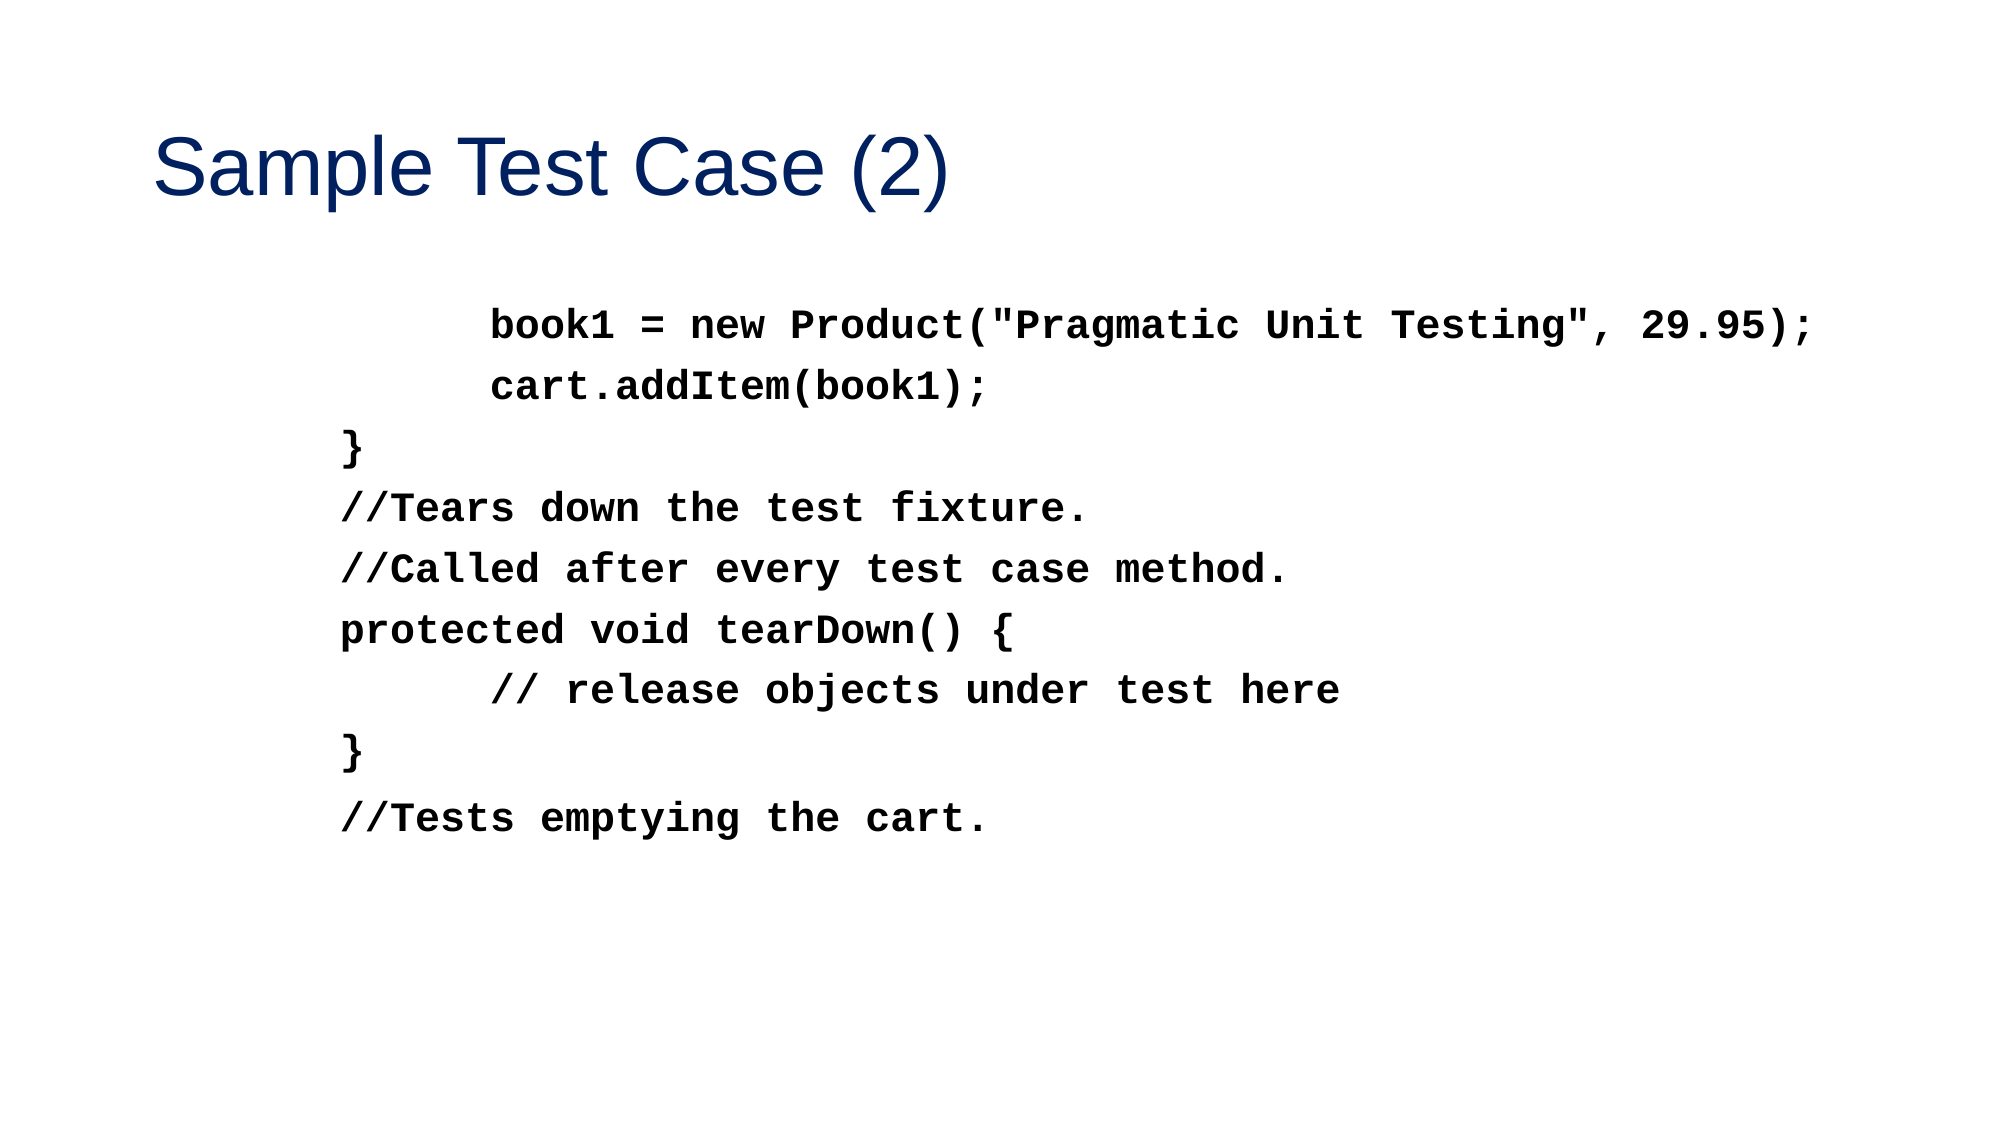

# Sample Test Case (2)
			book1 = new Product("Pragmatic Unit Testing", 29.95);
        	cart.addItem(book1);
    	}
    	//Tears down the test fixture.
    	//Called after every test case method.
    	protected void tearDown() {
    		// release objects under test here
		}
		//Tests emptying the cart.